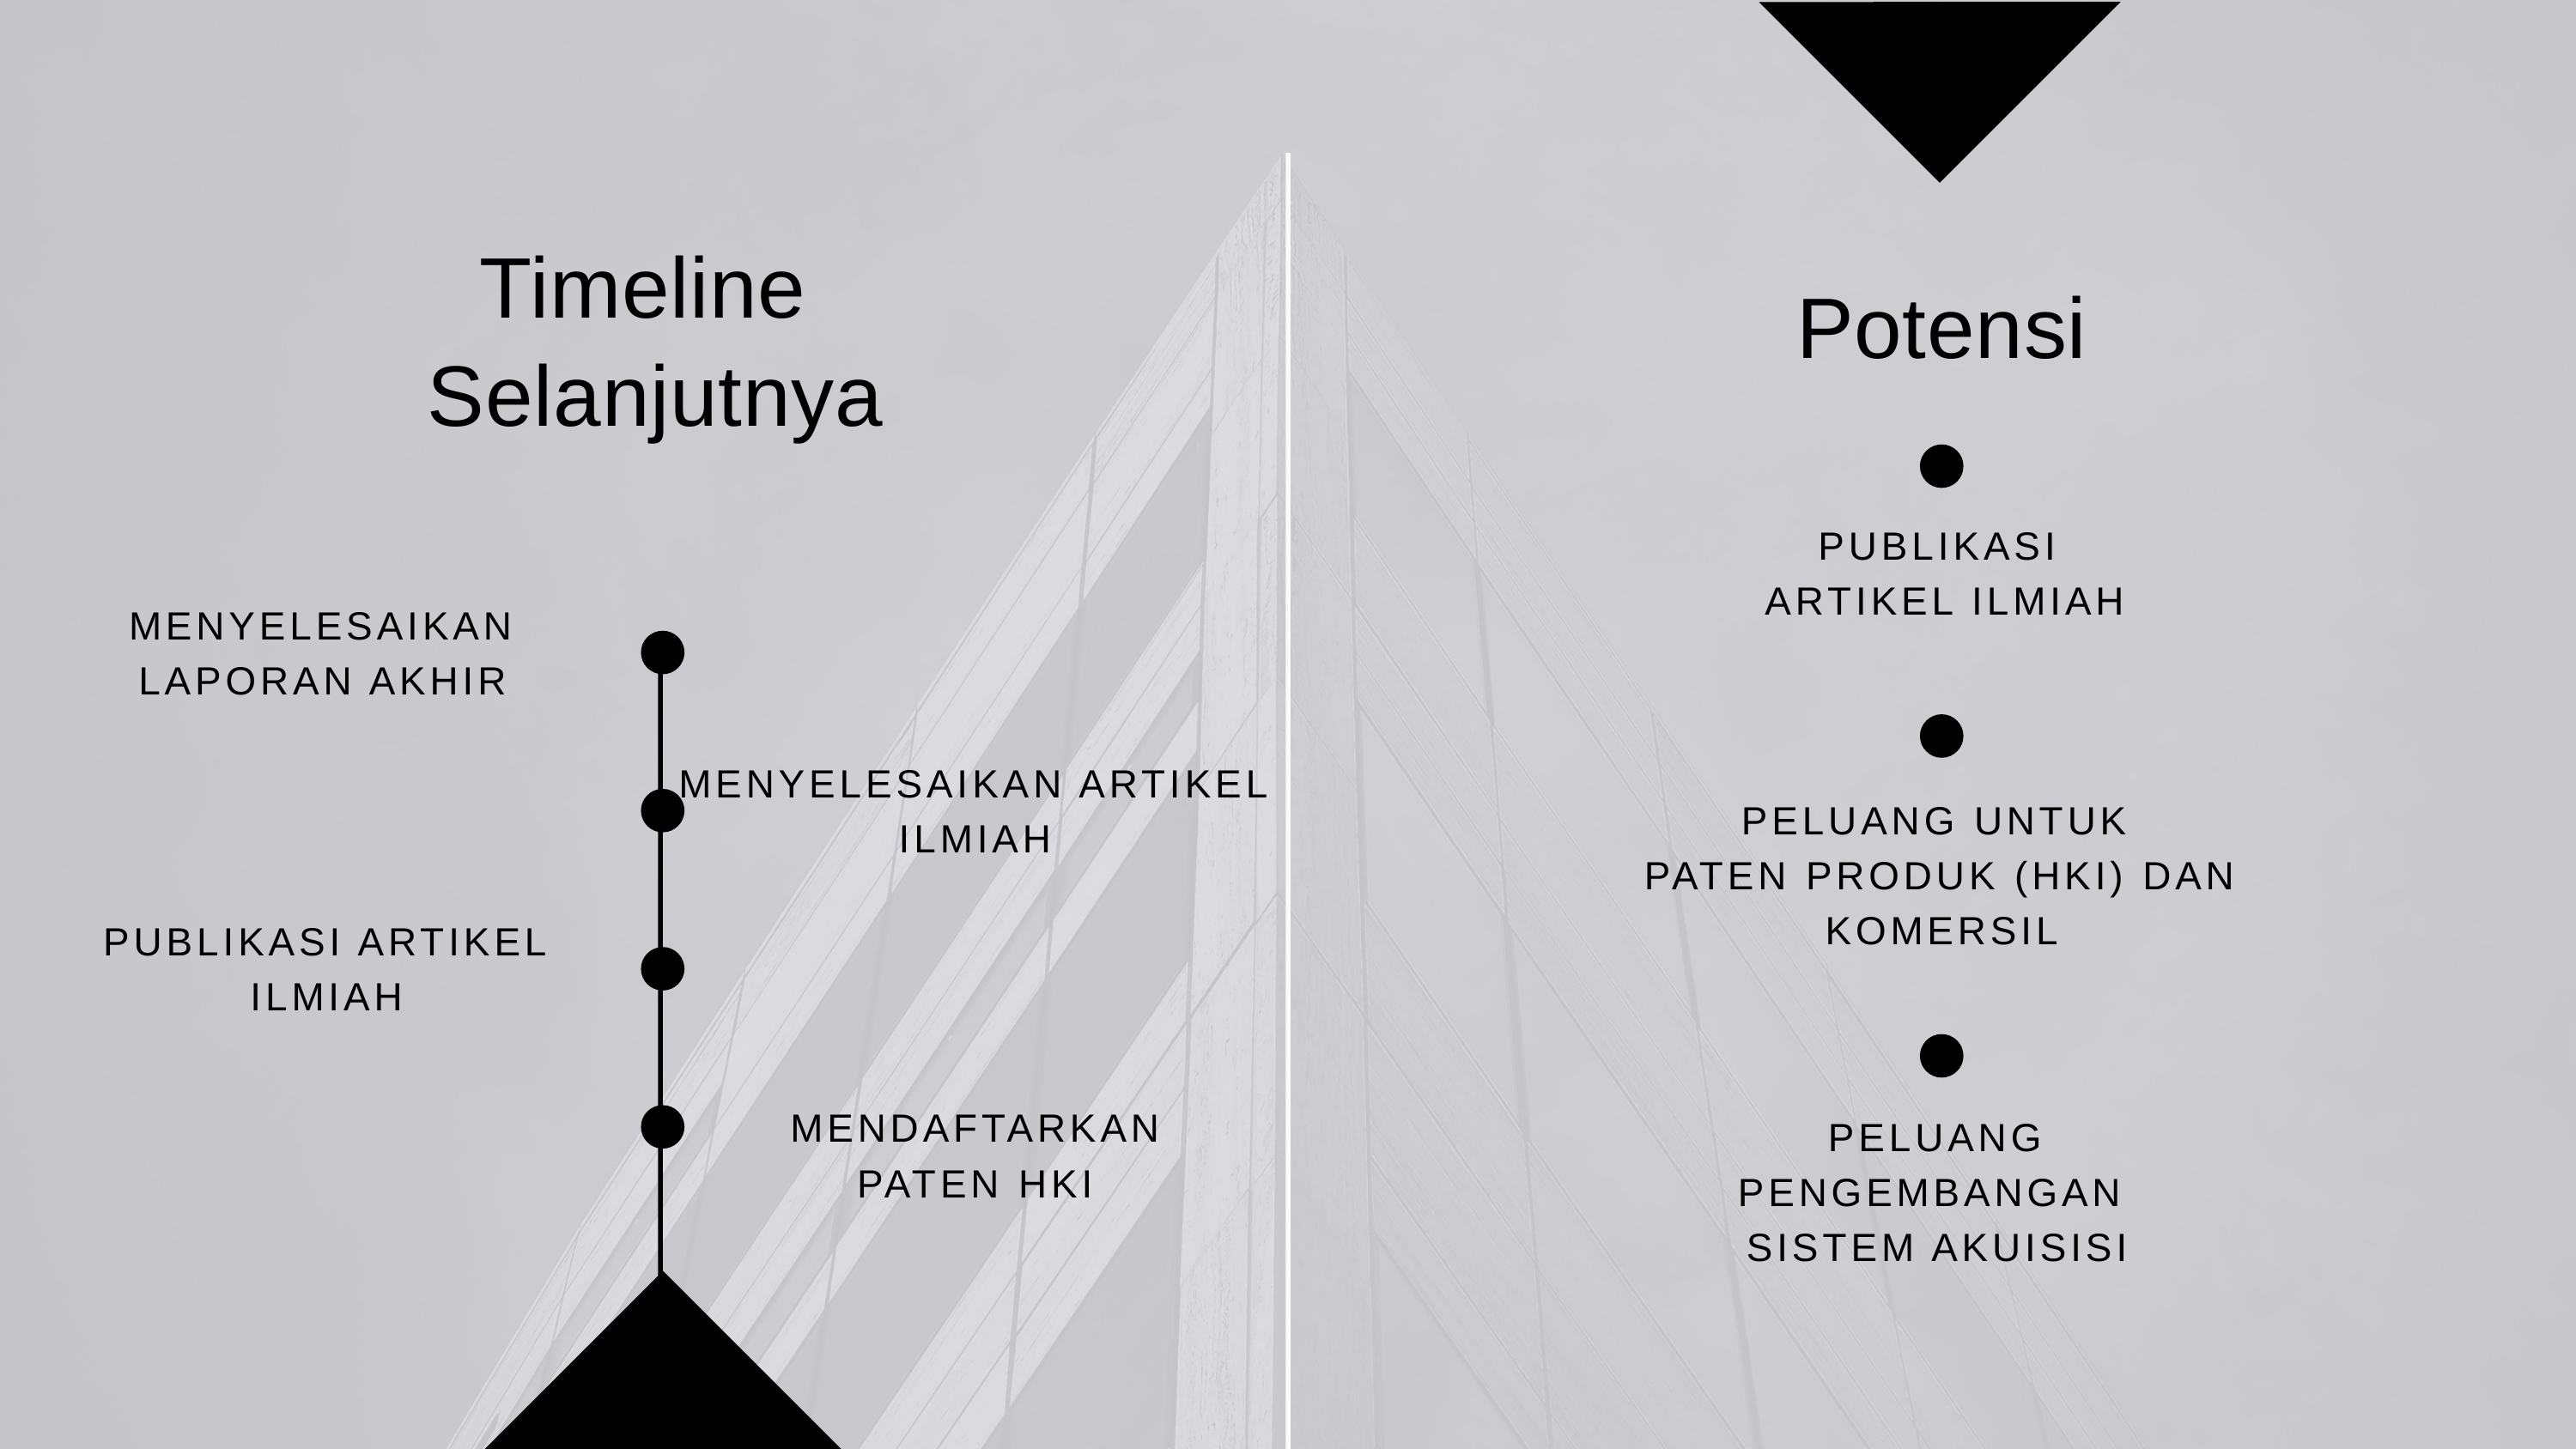

Potensi

PUBLIKASI
 ARTIKEL ILMIAH

PELUANG UNTUK
PATEN PRODUK (HKI) DAN KOMERSIL

PELUANG PENGEMBANGAN
SISTEM AKUISISI
Timeline
Selanjutnya
MENYELESAIKAN LAPORAN AKHIR

MENYELESAIKAN ARTIKEL ILMIAH

PUBLIKASI ARTIKEL ILMIAH

MENDAFTARKAN
PATEN HKI